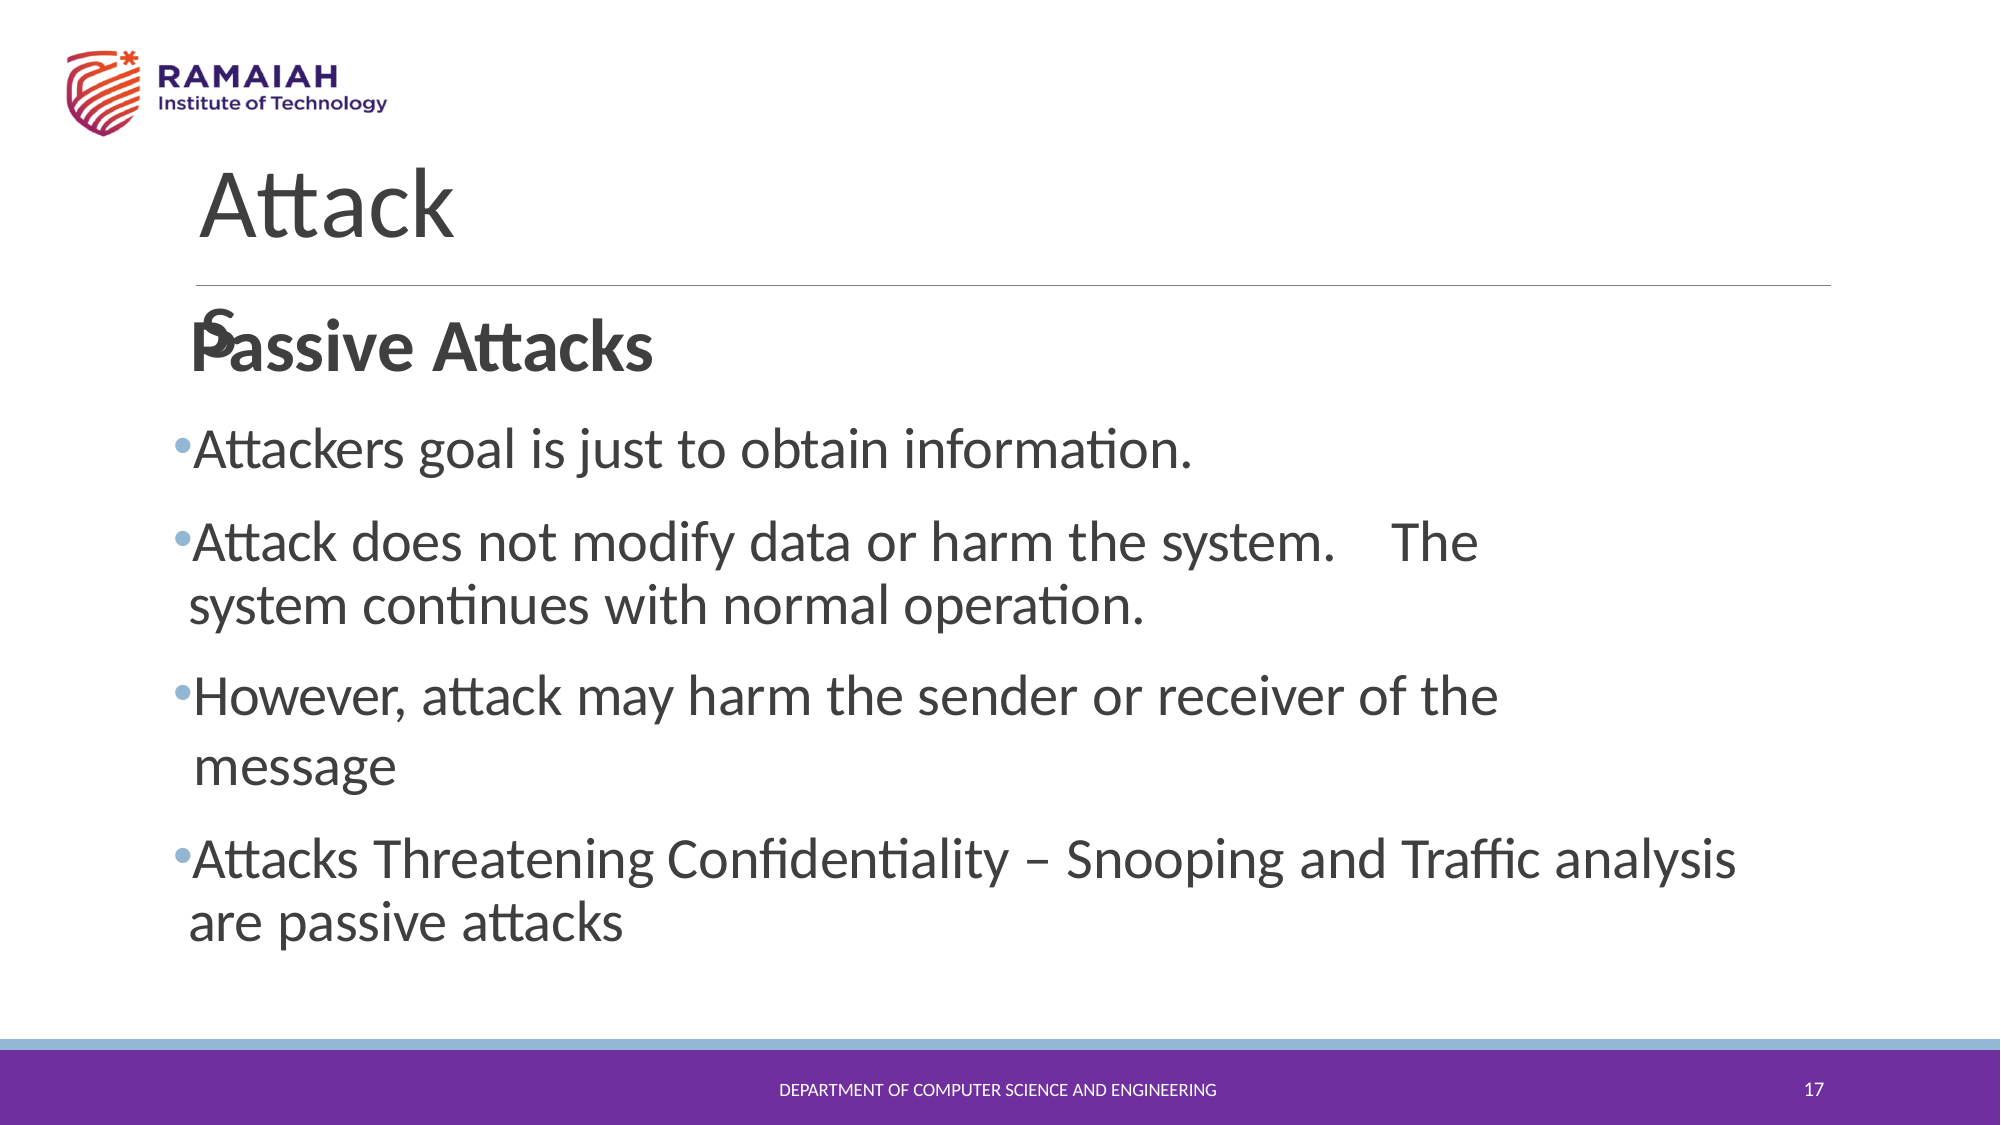

# Attacks
Passive Attacks
Attackers goal is just to obtain information.
Attack does not modify data or harm the system.	The system continues with normal operation.
However, attack may harm the sender or receiver of the message
Attacks Threatening Confidentiality – Snooping and Traffic analysis  are passive attacks
17
DEPARTMENT OF COMPUTER SCIENCE AND ENGINEERING